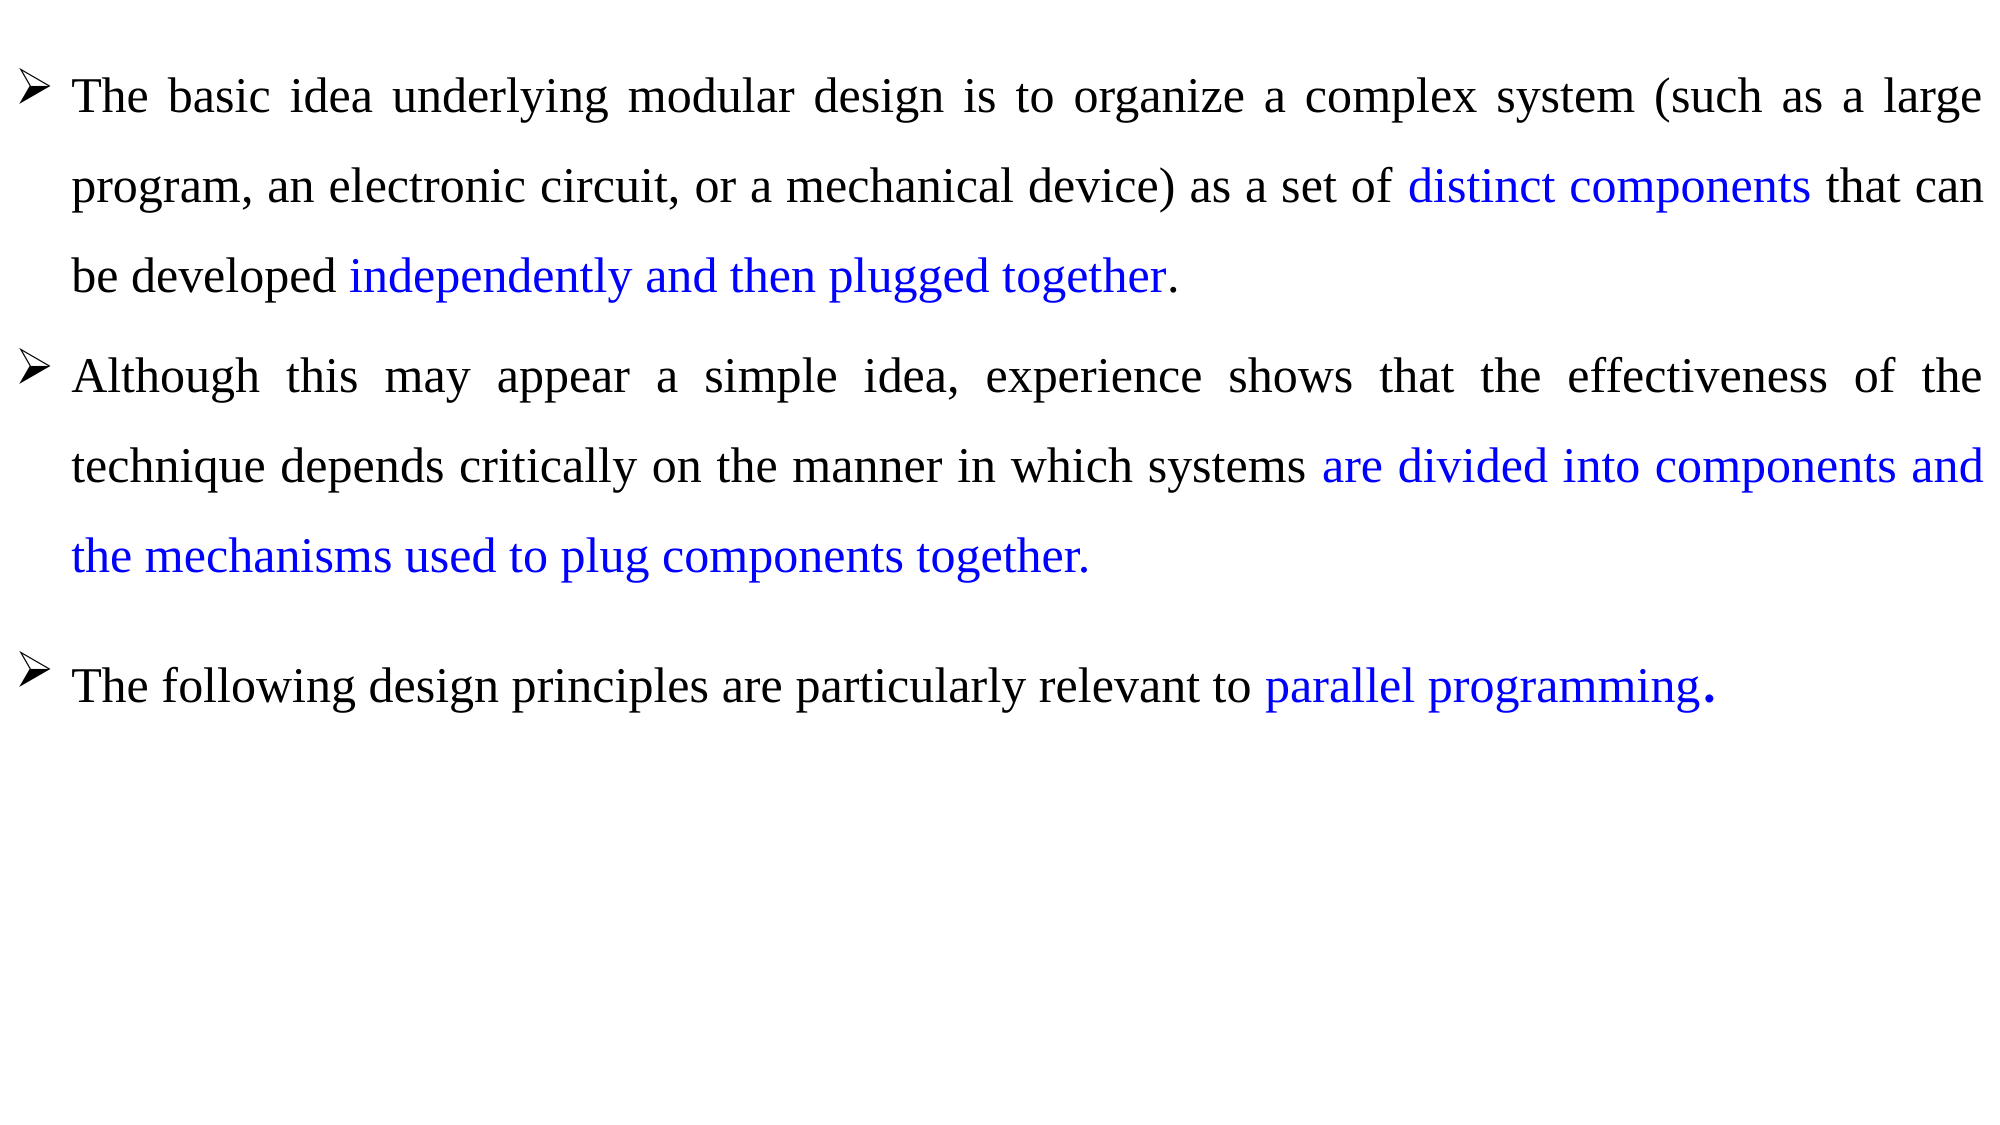

The basic idea underlying modular design is to organize a complex system (such as a large program, an electronic circuit, or a mechanical device) as a set of distinct components that can be developed independently and then plugged together.
Although this may appear a simple idea, experience shows that the effectiveness of the technique depends critically on the manner in which systems are divided into components and the mechanisms used to plug components together.
The following design principles are particularly relevant to parallel programming.